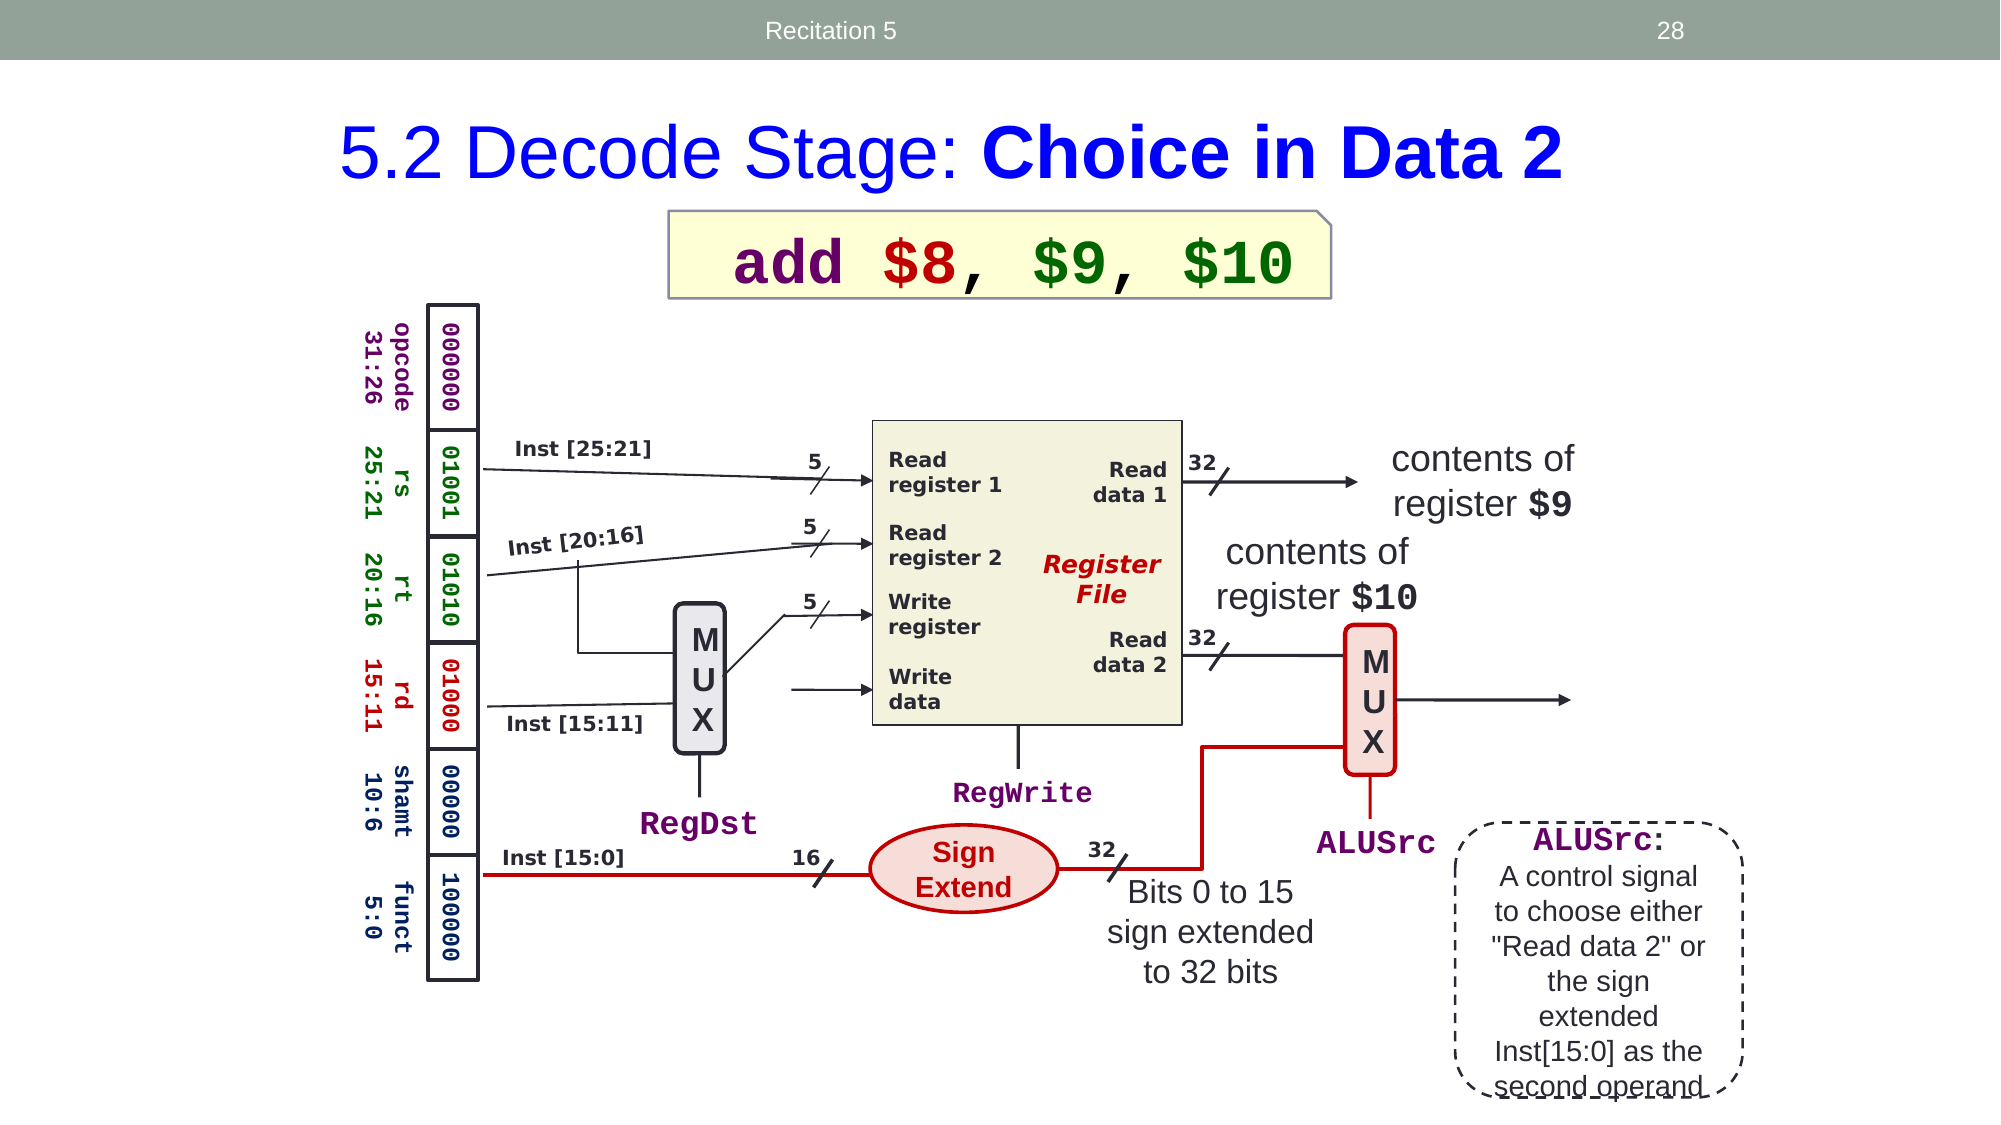

Recitation 5
28
5.2 Decode Stage: Choice in Data 2
 add $8, $9, $10
opcode
31:26
rs
25:21
rt
20:16
rd
15:11
shamt
10:6
funct
5:0
000000
01001
01010
01000
00000
100000

Inst [25:21]
Read
register 1
5
contents of register $9
32

32

Read
data 1

5
Read
register 2
Inst [20:16]

contents of register $10
Register
File

5
Write
register

MUX

Read
data 2
MUX

ALUSrc
Sign Extend
32
Inst [15:0]
16

Write
data

Inst [15:11]

RegWrite
RegDst
ALUSrc:
A control signal to choose either "Read data 2" or the sign extended Inst[15:0] as the second operand
Bits 0 to 15 sign extended to 32 bits